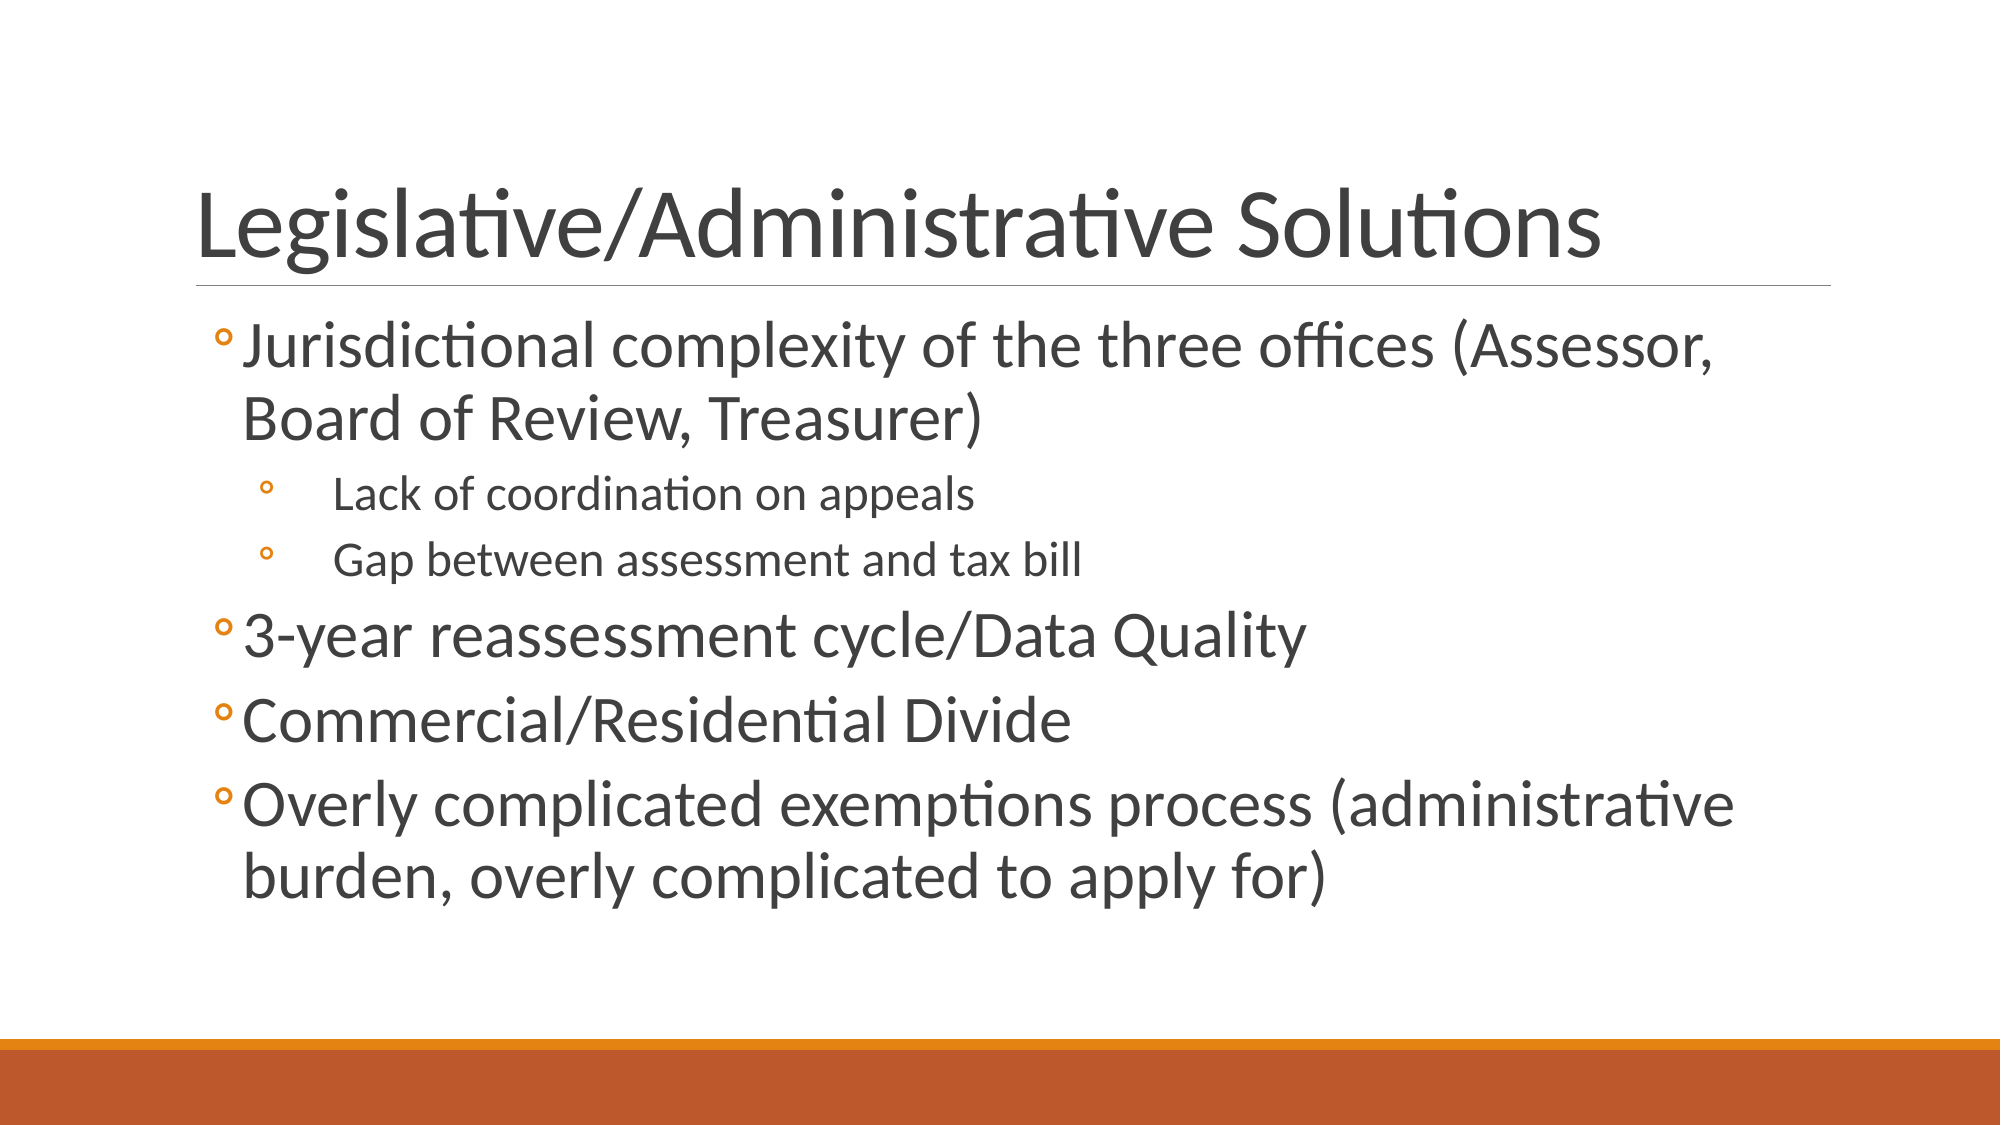

# Legislative/Administrative Solutions
Jurisdictional complexity of the three offices (Assessor, Board of Review, Treasurer)
Lack of coordination on appeals
Gap between assessment and tax bill
3-year reassessment cycle/Data Quality
Commercial/Residential Divide
Overly complicated exemptions process (administrative burden, overly complicated to apply for)